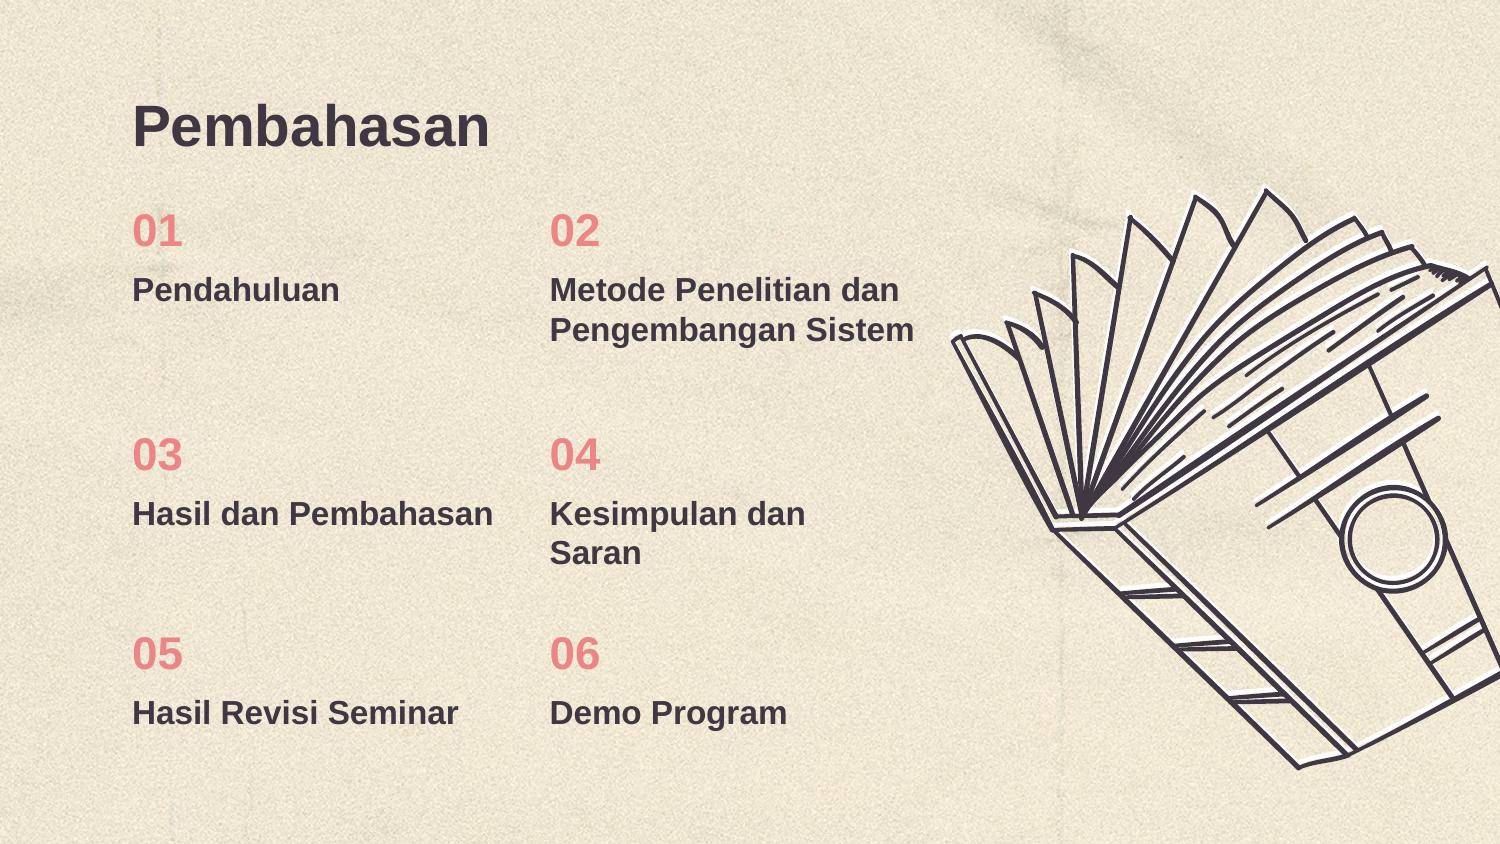

# Pembahasan

01
02

Pendahuluan
Metode Penelitian dan Pengembangan Sistem
03
04
Hasil dan Pembahasan
Kesimpulan dan Saran
05
06
Hasil Revisi Seminar
Demo Program